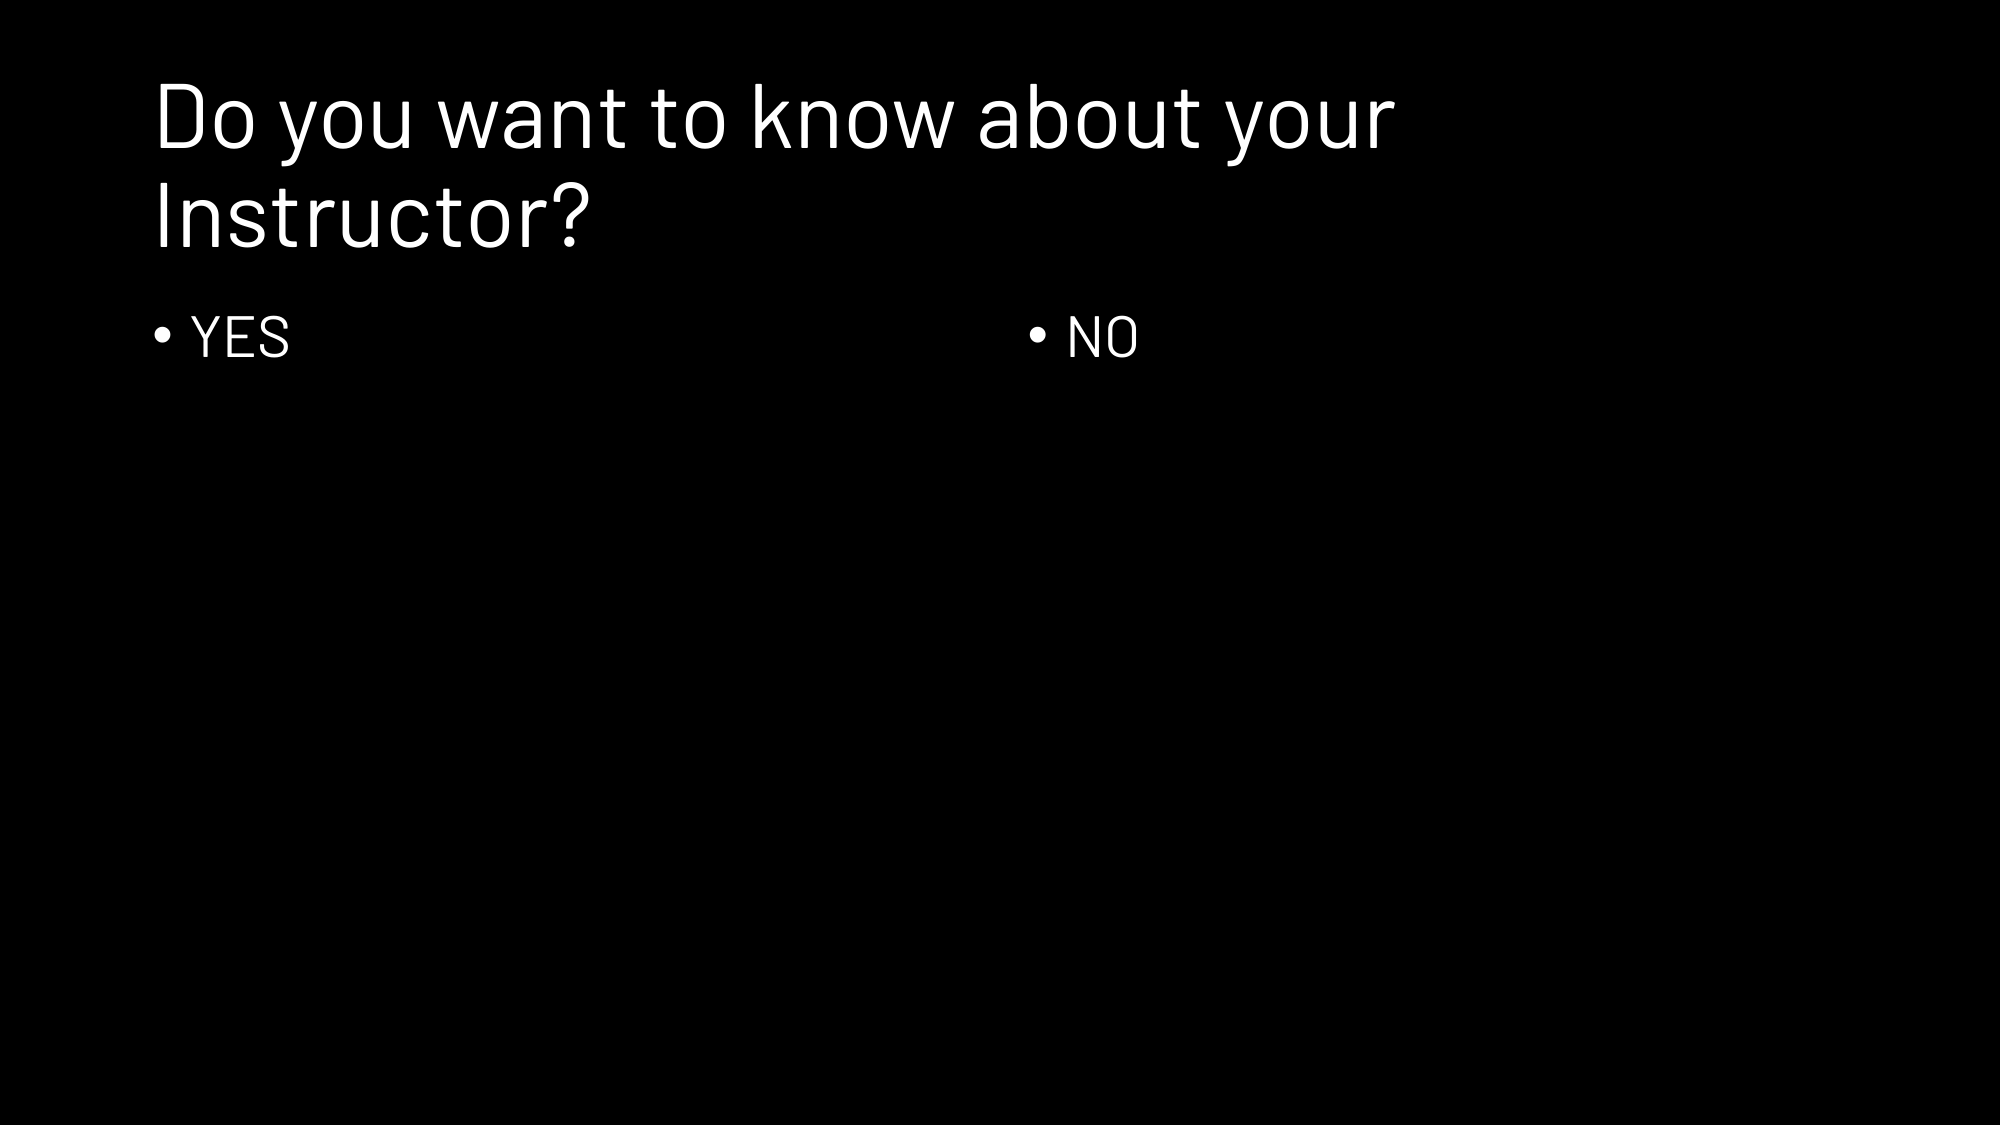

# Do you want to know about your Instructor?
YES
NO